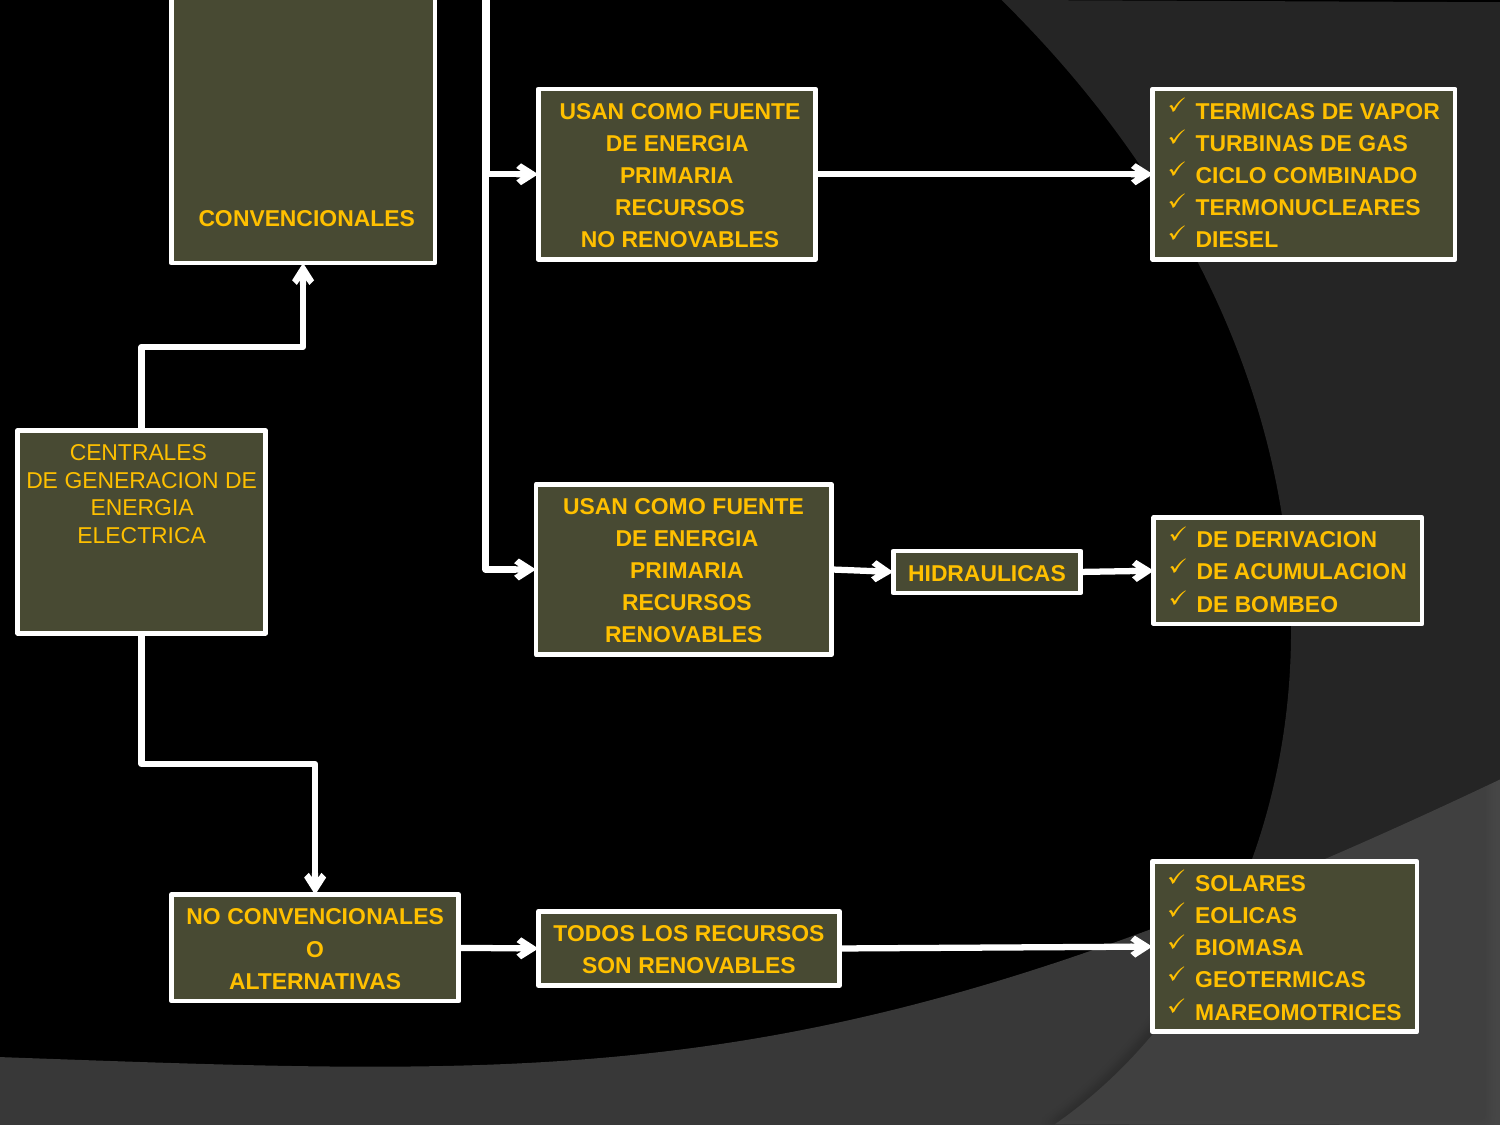

USAN COMO FUENTE
 DE ENERGIA
PRIMARIA
 RECURSOS
 NO RENOVABLES
TERMICAS DE VAPOR
TURBINAS DE GAS
CICLO COMBINADO
TERMONUCLEARES
DIESEL

CONVENCIONALES

# CENTRALES DE GENERACION DE ENERGIA ELECTRICA
USAN COMO FUENTE
 DE ENERGIA
 PRIMARIA
 RECURSOS
RENOVABLES
DE DERIVACION
DE ACUMULACION
DE BOMBEO
HIDRAULICAS
SOLARES
EOLICAS
BIOMASA
GEOTERMICAS
MAREOMOTRICES
NO CONVENCIONALES
O
ALTERNATIVAS
TODOS LOS RECURSOS
SON RENOVABLES